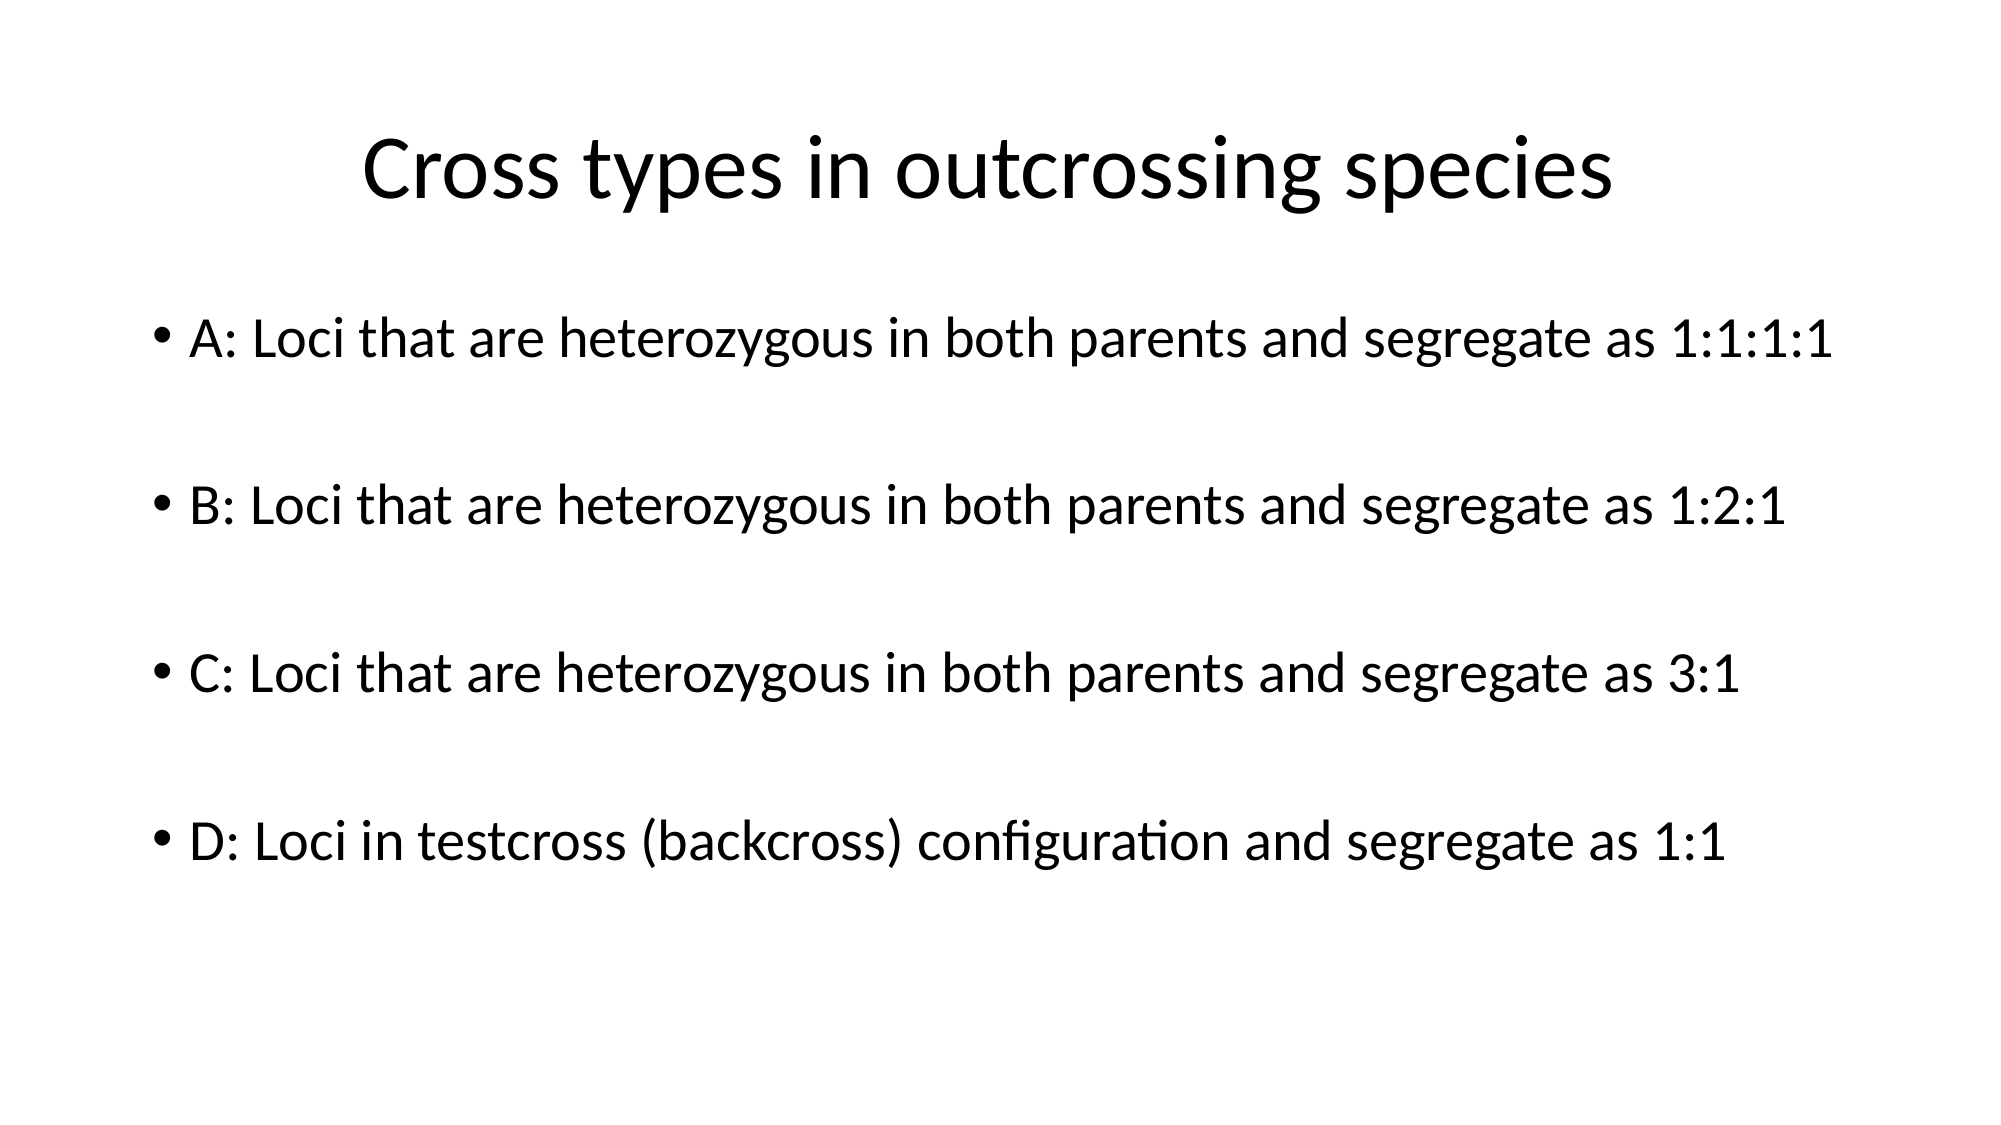

# Cross types in outcrossing species
A: Loci that are heterozygous in both parents and segregate as 1:1:1:1

B: Loci that are heterozygous in both parents and segregate as 1:2:1

C: Loci that are heterozygous in both parents and segregate as 3:1

D: Loci in testcross (backcross) configuration and segregate as 1:1